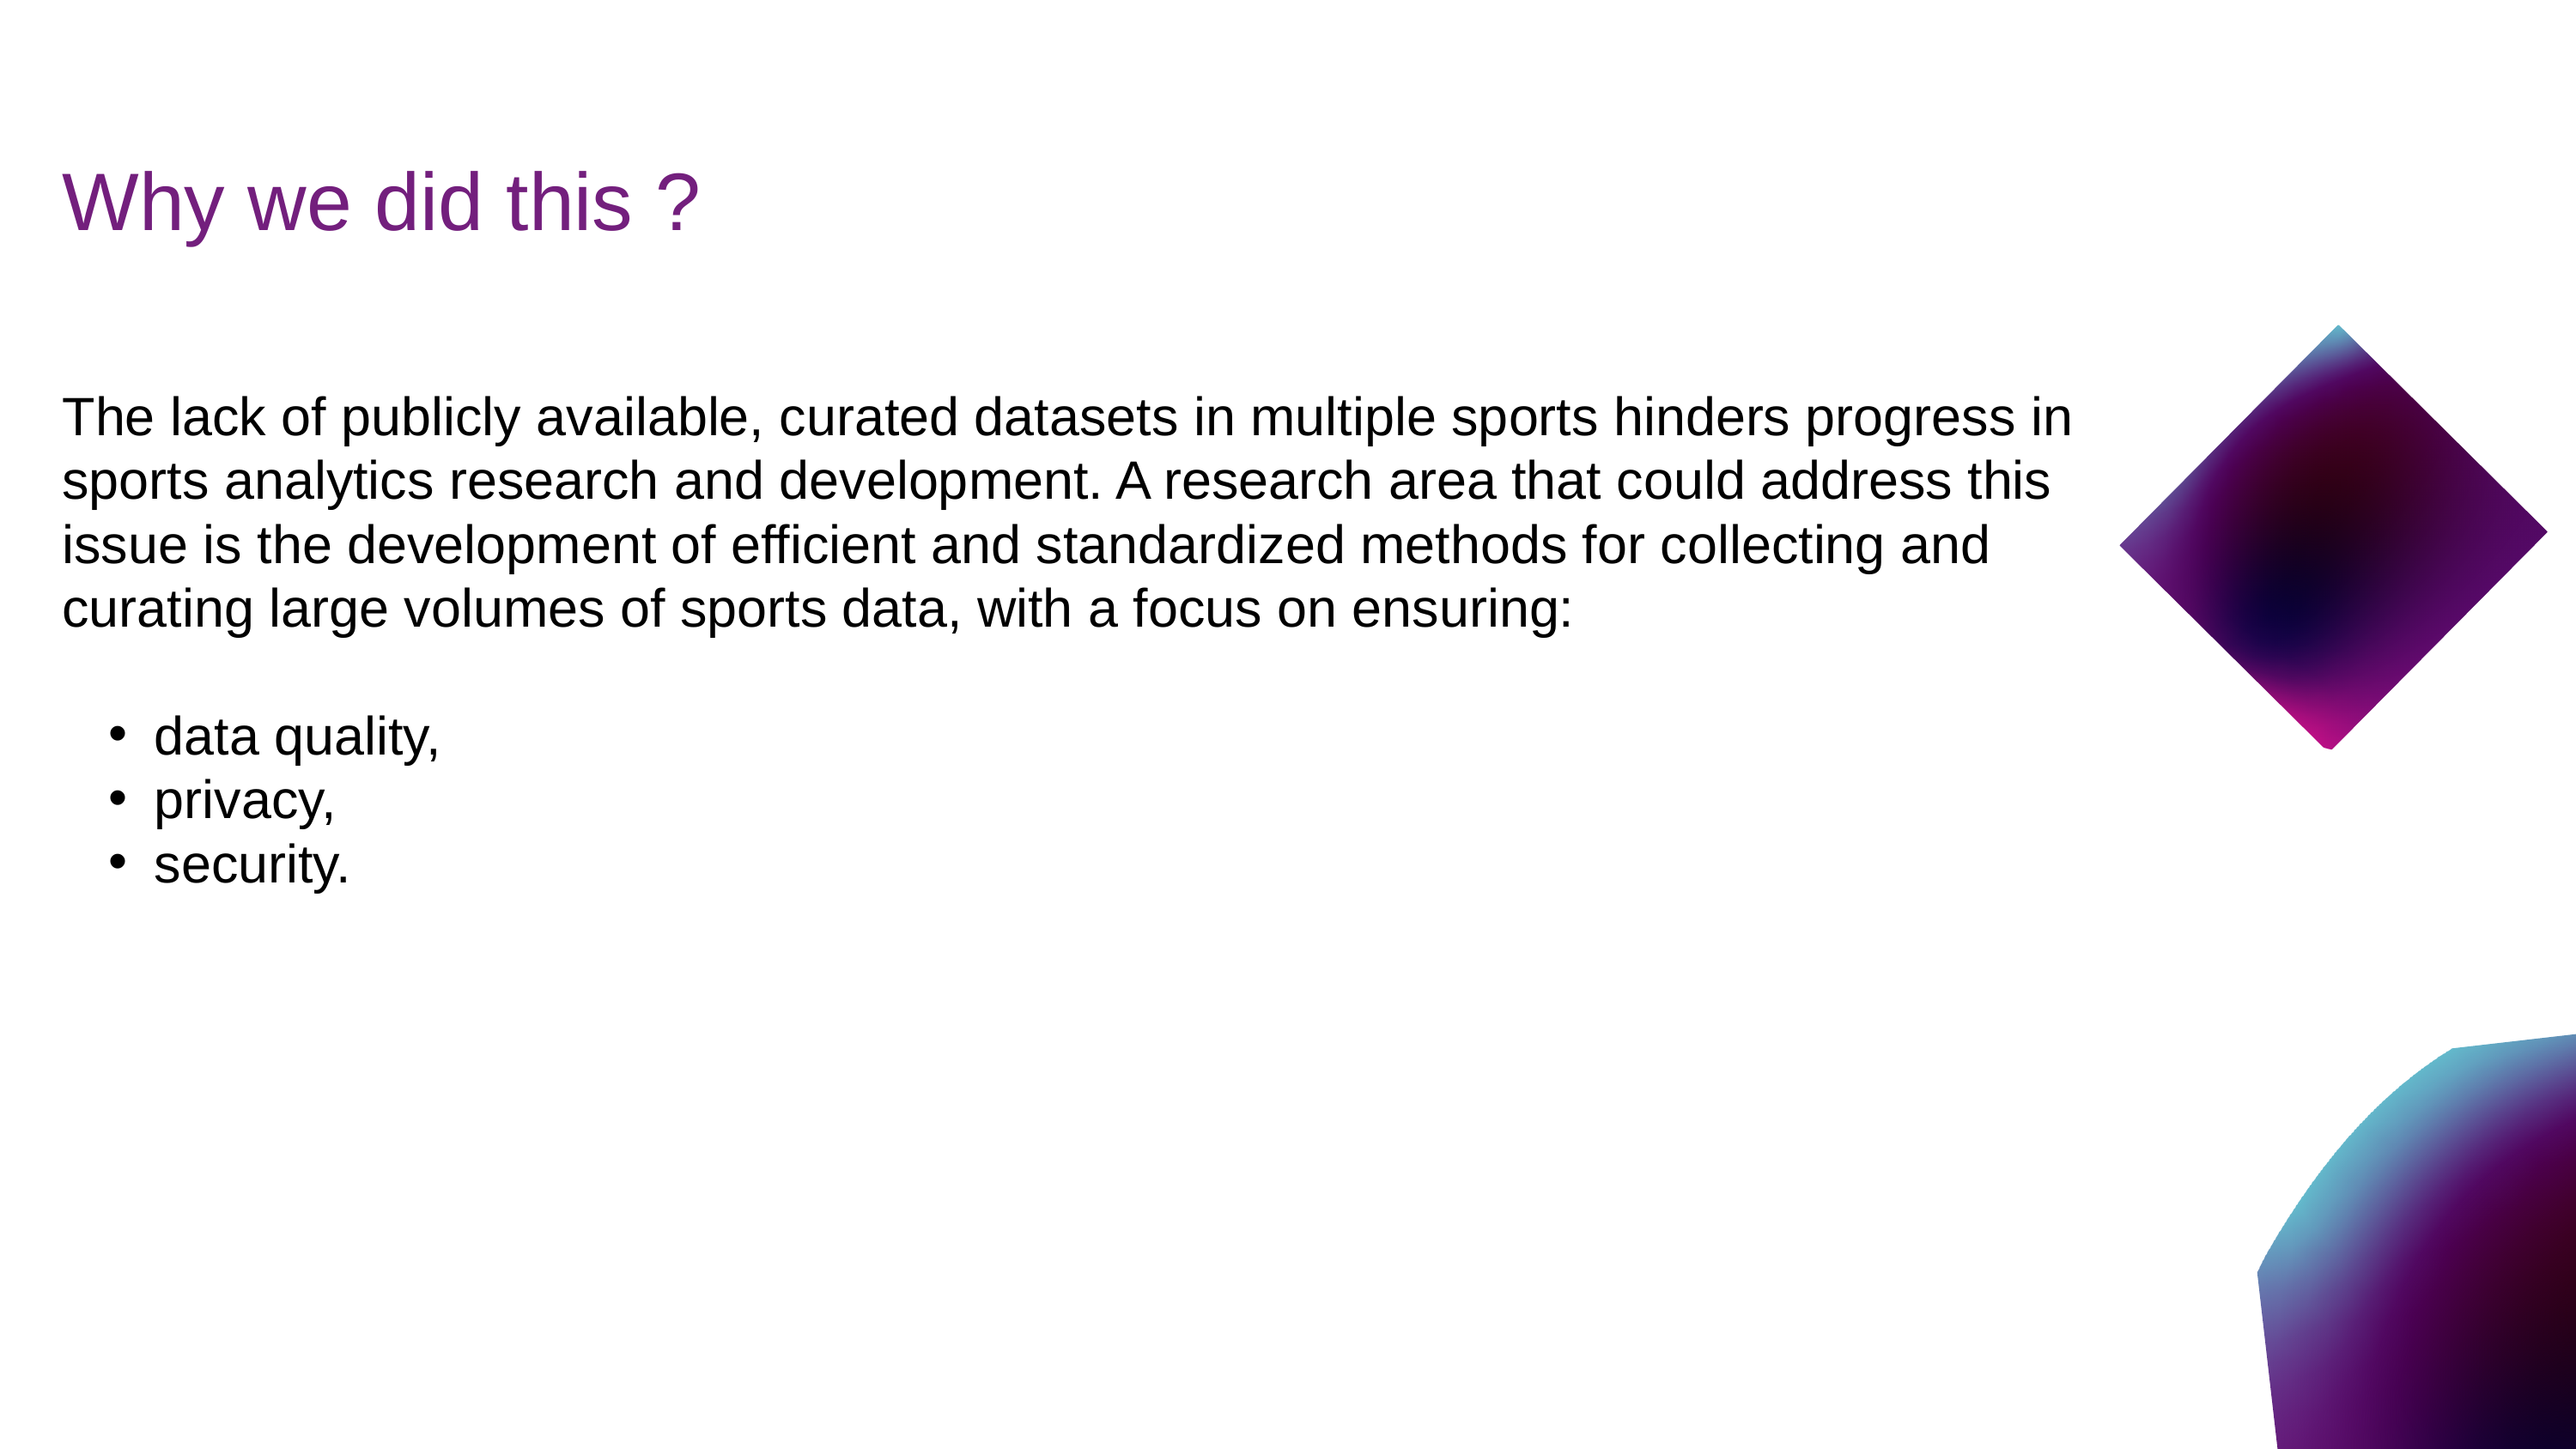

Why we did this ?
The lack of publicly available, curated datasets in multiple sports hinders progress in sports analytics research and development. A research area that could address this issue is the development of efficient and standardized methods for collecting and curating large volumes of sports data, with a focus on ensuring:

data quality,
privacy,
security.